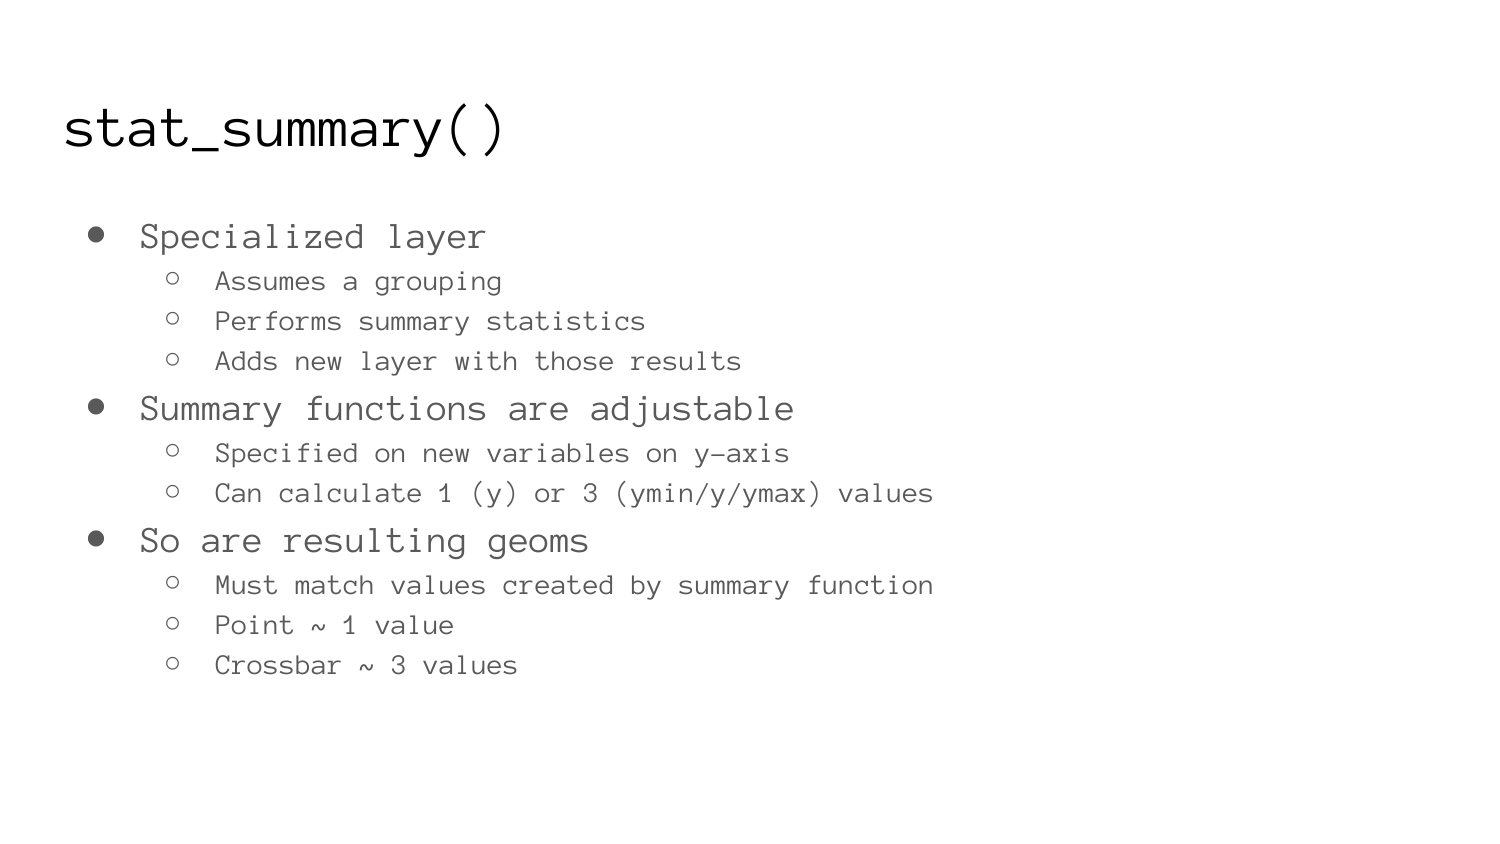

# stat_summary()
Specialized layer
Assumes a grouping
Performs summary statistics
Adds new layer with those results
Summary functions are adjustable
Specified on new variables on y-axis
Can calculate 1 (y) or 3 (ymin/y/ymax) values
So are resulting geoms
Must match values created by summary function
Point ~ 1 value
Crossbar ~ 3 values